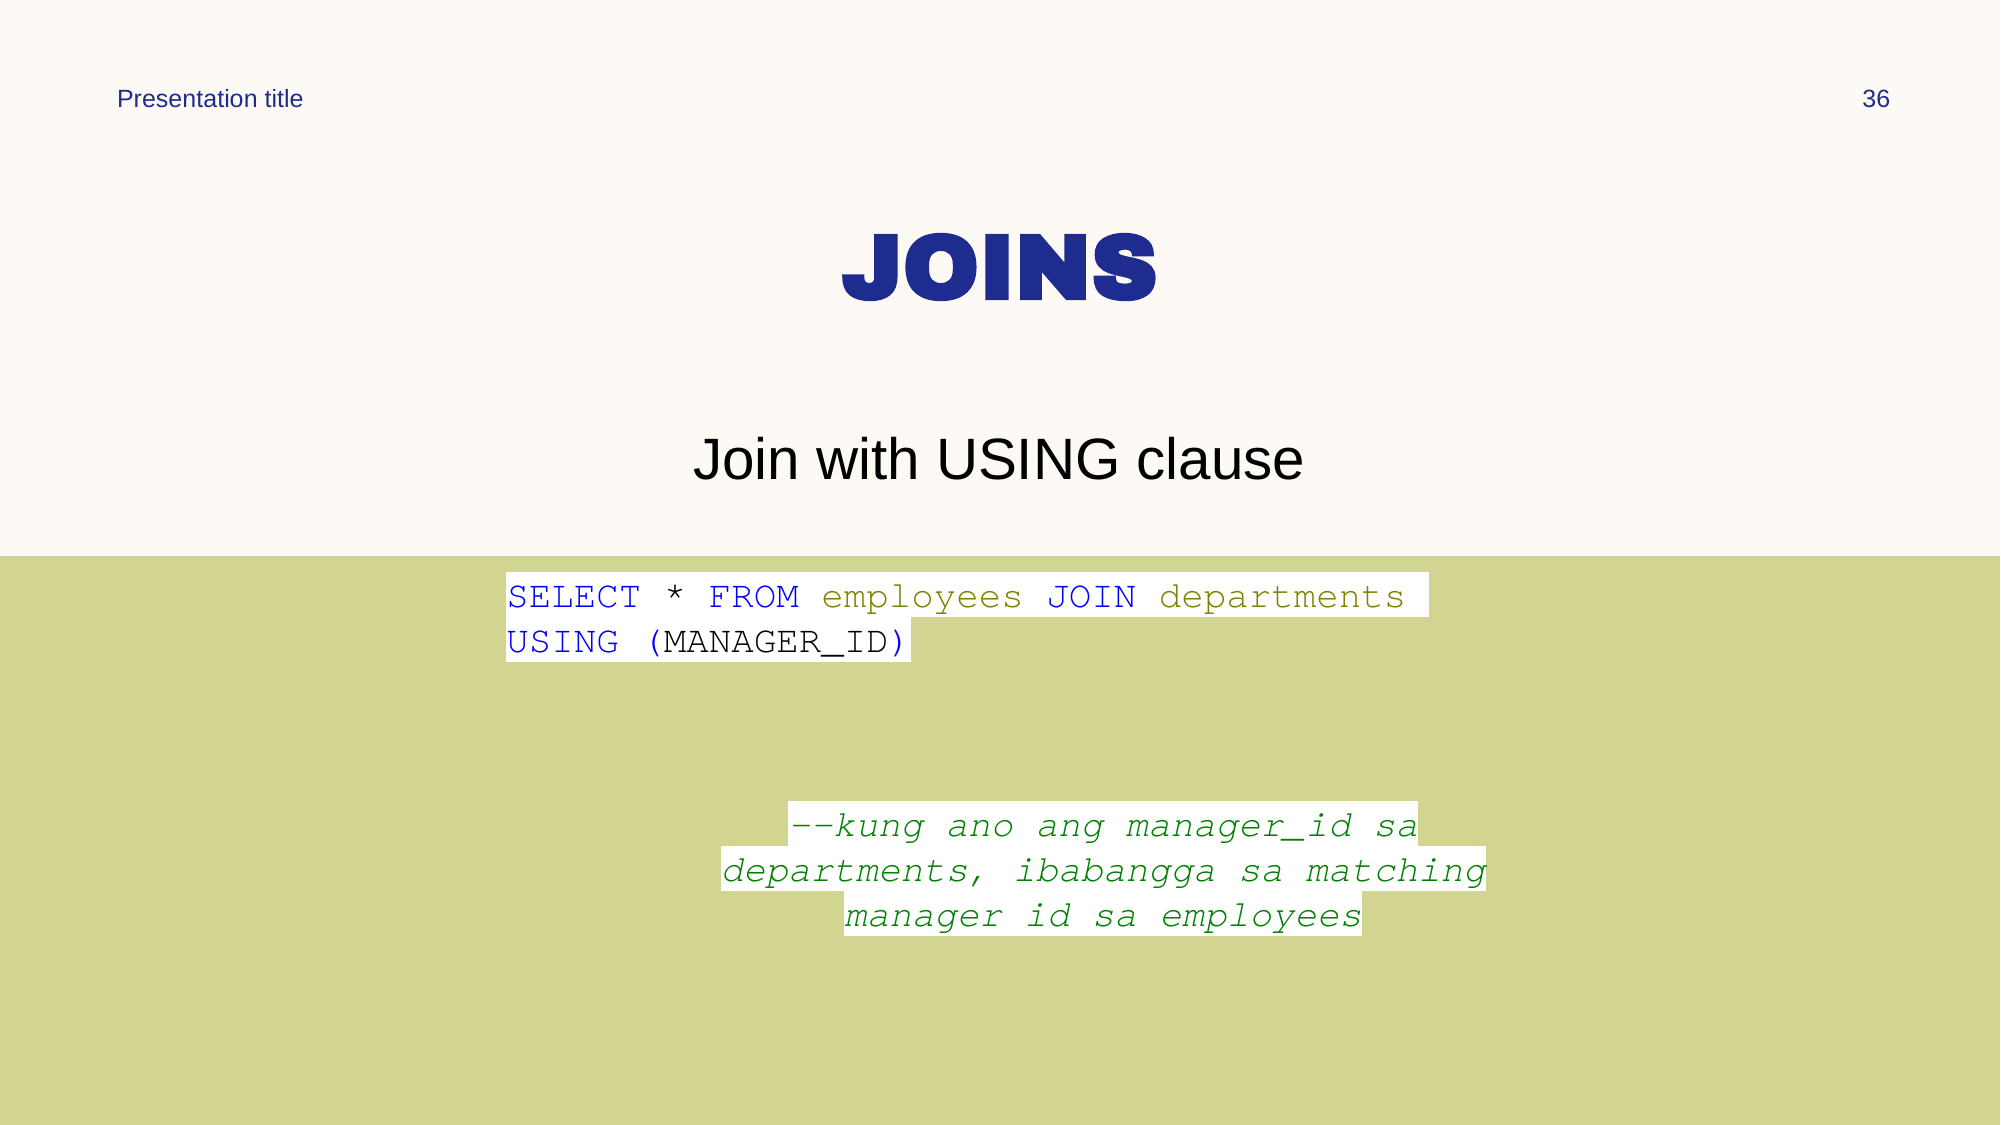

Presentation title
36
# JOINS
Join with USING clause
SELECT * FROM employees JOIN departments
USING (MANAGER_ID)
--kung ano ang manager_id sa departments, ibabangga sa matching manager id sa employees